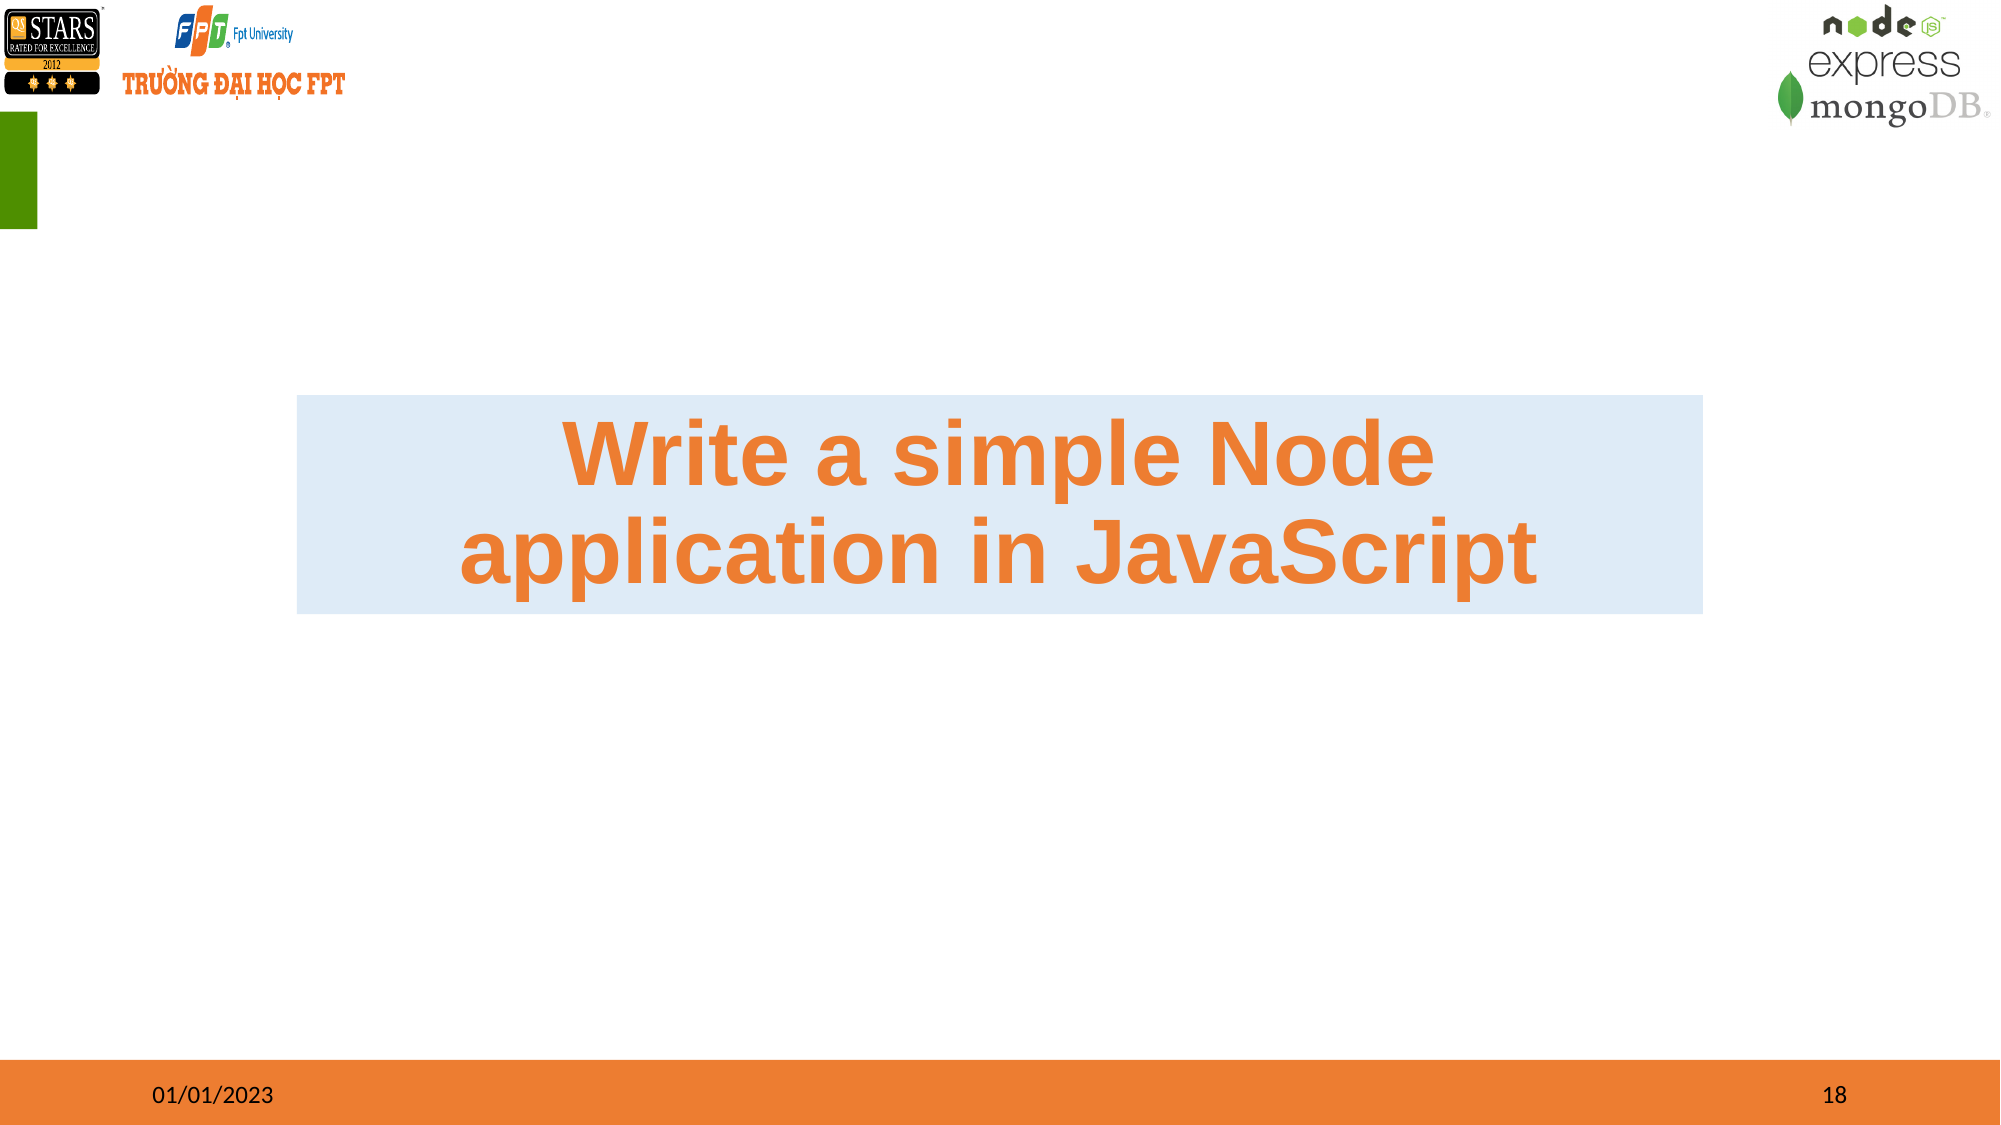

Write a simple Node application in JavaScript
01/01/2023
18